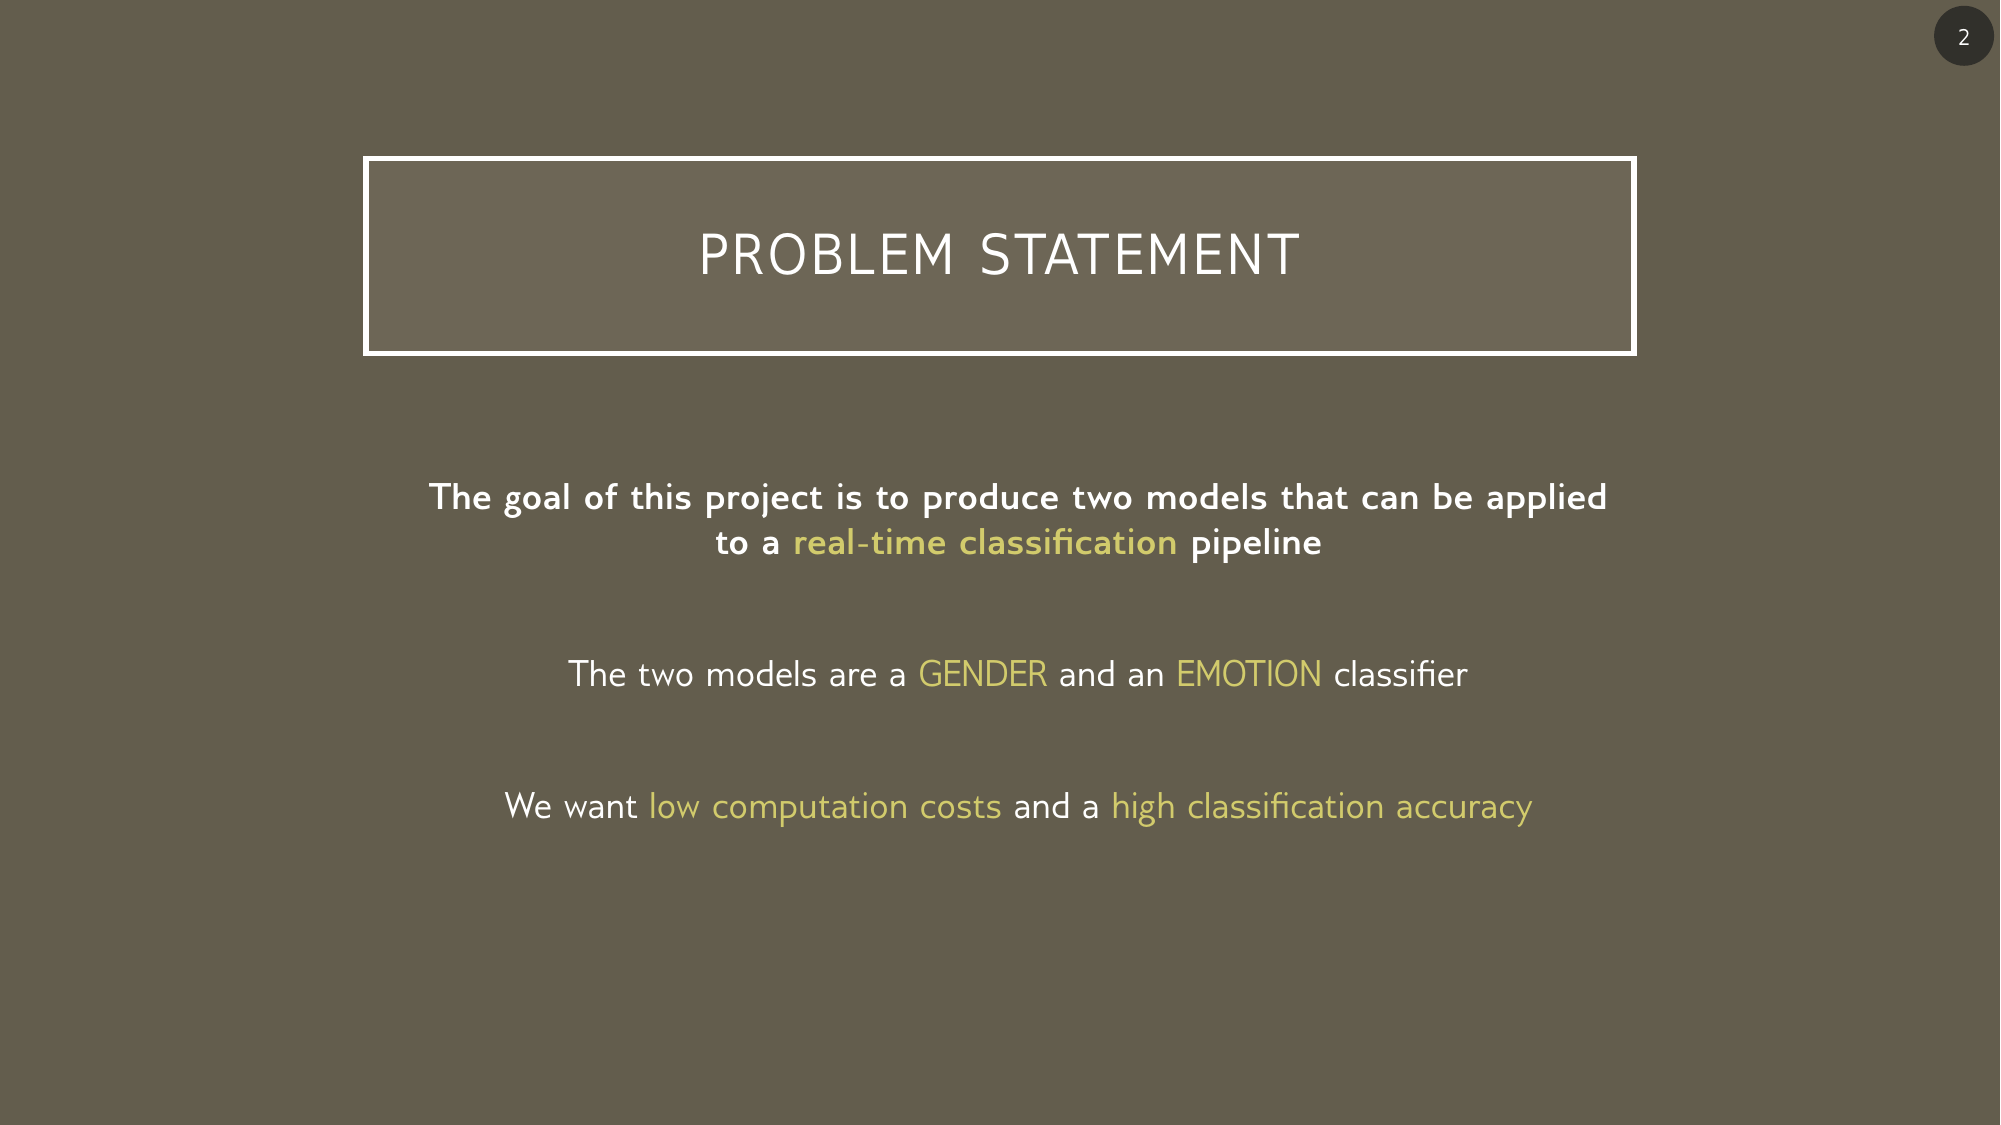

2
# Problem statement
The goal of this project is to produce two models that can be applied to a real-time classification pipeline

The two models are a GENDER and an EMOTION classifier

We want low computation costs and a high classification accuracy